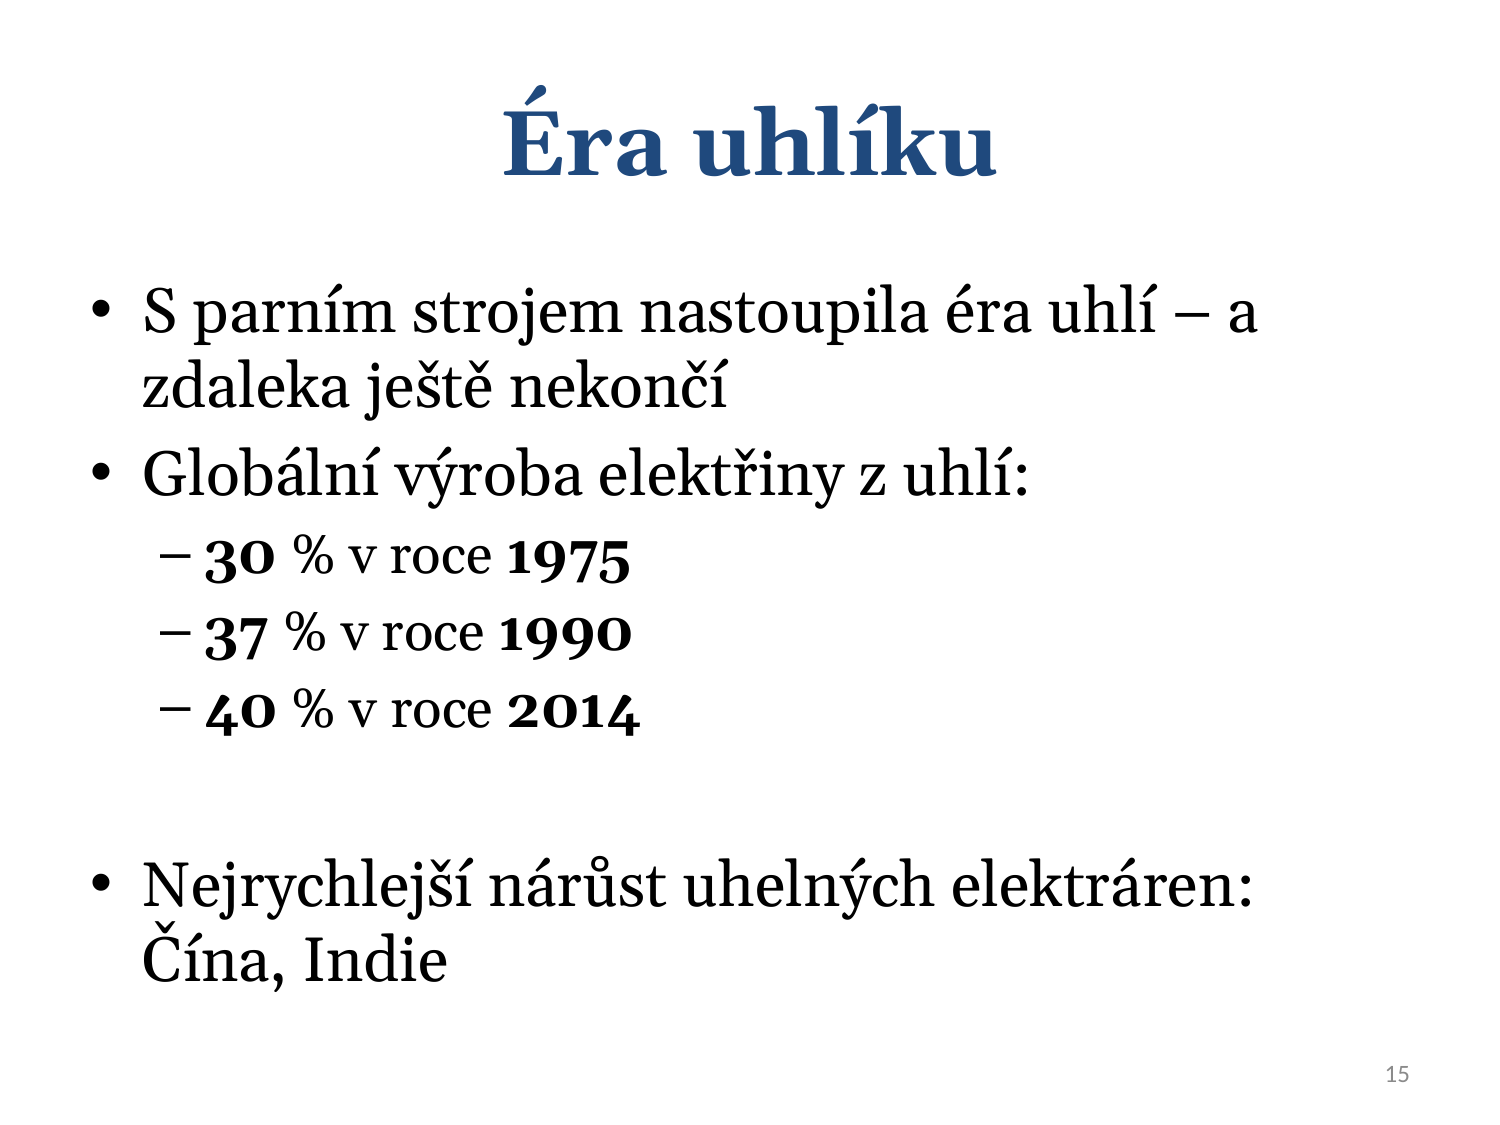

# Éra uhlíku
S parním strojem nastoupila éra uhlí – a zdaleka ještě nekončí
Globální výroba elektřiny z uhlí:
30 % v roce 1975
37 % v roce 1990
40 % v roce 2014

Nejrychlejší nárůst uhelných elektráren: Čína, Indie

15